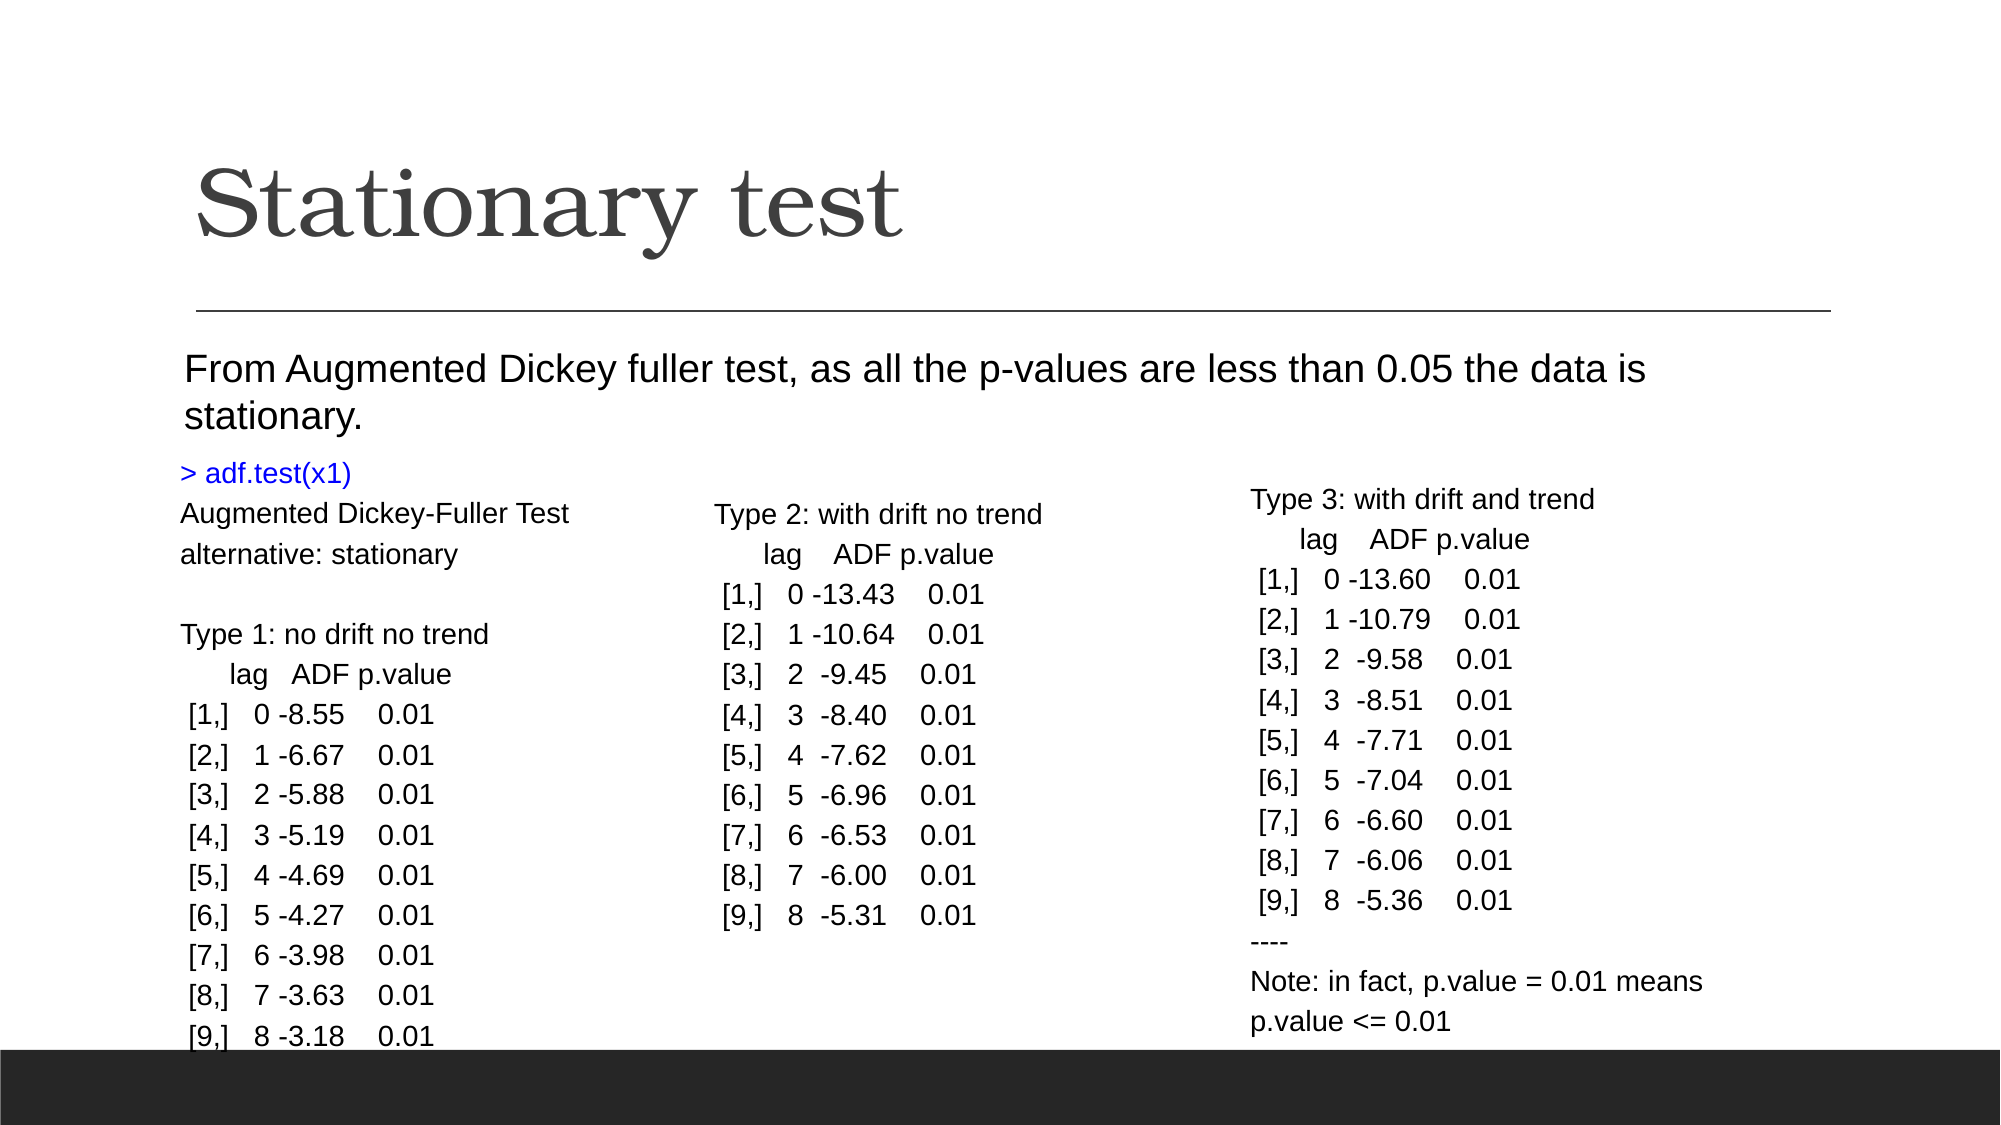

# Stationary test
From Augmented Dickey fuller test, as all the p-values are less than 0.05 the data is stationary.
> adf.test(x1)
Augmented Dickey-Fuller Test
alternative: stationary

Type 1: no drift no trend
      lag   ADF p.value
 [1,]   0 -8.55    0.01
 [2,]   1 -6.67    0.01
 [3,]   2 -5.88    0.01
 [4,]   3 -5.19    0.01
 [5,]   4 -4.69    0.01
 [6,]   5 -4.27    0.01
 [7,]   6 -3.98    0.01
 [8,]   7 -3.63    0.01
 [9,]   8 -3.18    0.01

Type 3: with drift and trend
      lag    ADF p.value
 [1,]   0 -13.60    0.01
 [2,]   1 -10.79    0.01
 [3,]   2  -9.58    0.01
 [4,]   3  -8.51    0.01
 [5,]   4  -7.71    0.01
 [6,]   5  -7.04    0.01
 [7,]   6  -6.60    0.01
 [8,]   7  -6.06    0.01
 [9,]   8  -5.36    0.01
----
Note: in fact, p.value = 0.01 means p.value <= 0.01
Type 2: with drift no trend
      lag    ADF p.value
 [1,]   0 -13.43    0.01
 [2,]   1 -10.64    0.01
 [3,]   2  -9.45    0.01
 [4,]   3  -8.40    0.01
 [5,]   4  -7.62    0.01
 [6,]   5  -6.96    0.01
 [7,]   6  -6.53    0.01
 [8,]   7  -6.00    0.01
 [9,]   8  -5.31    0.01